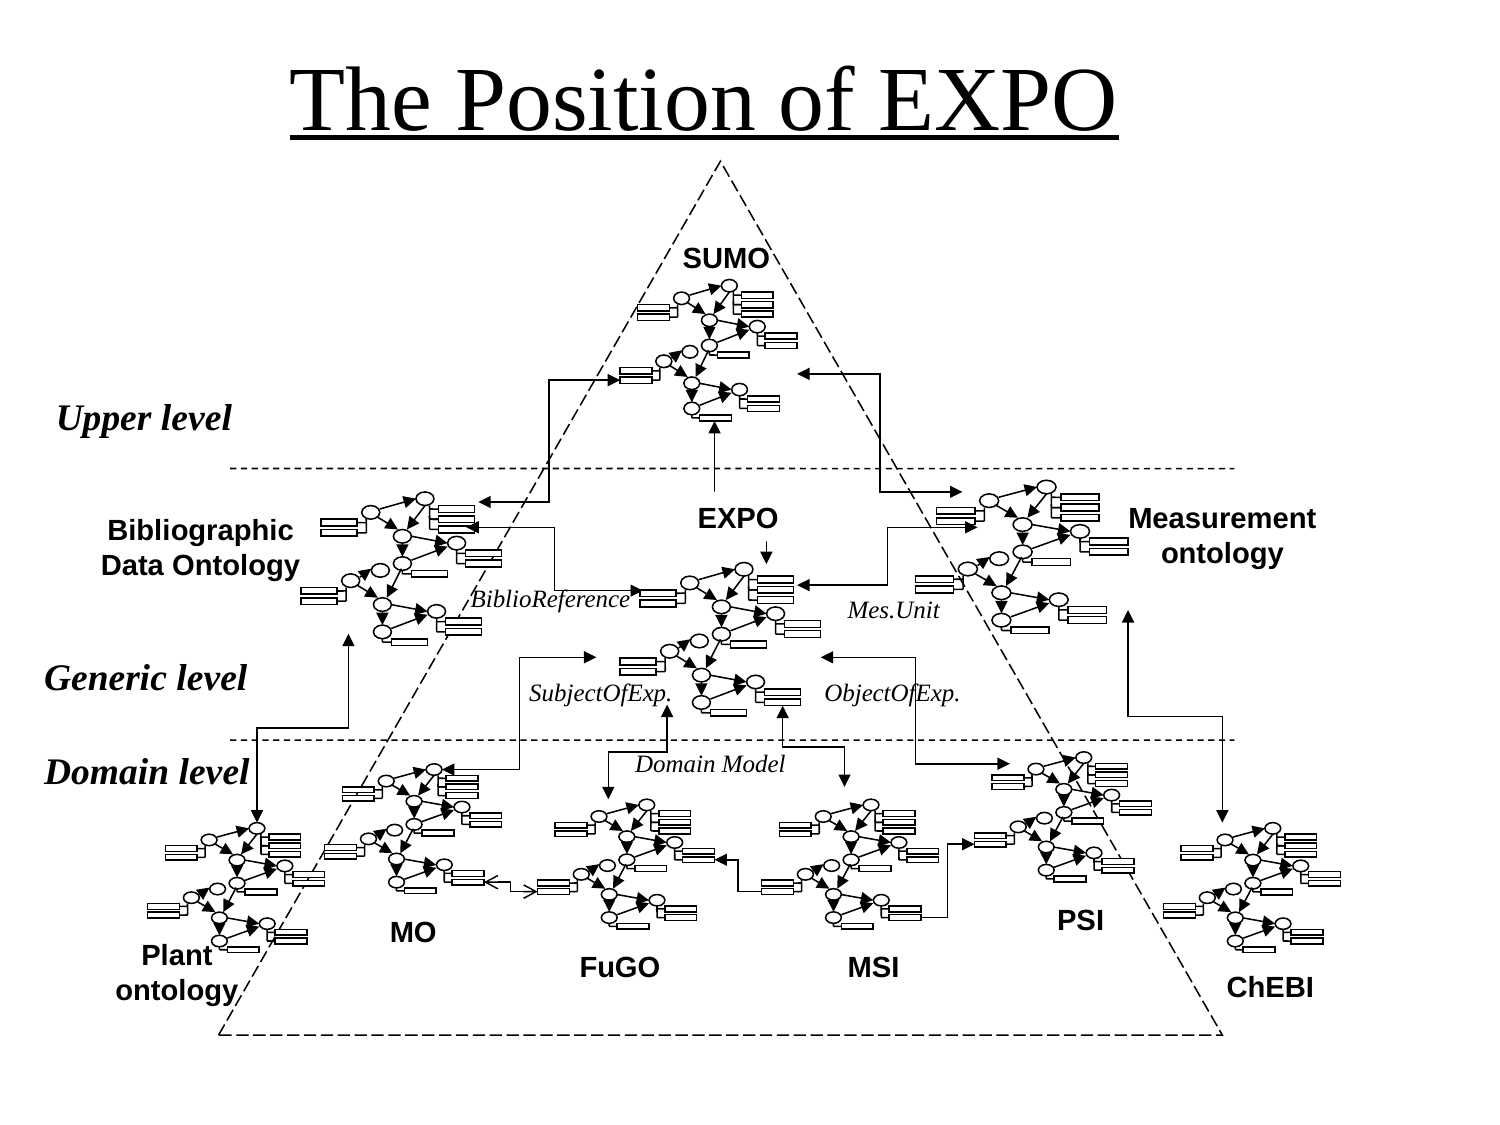

The Position of EXPO

SUMO

Upper level

EXPO

Measurement ontology
Bibliographic Data Ontology

BiblioReference
Mes.Unit
Generic level
SubjectOfExp.
ObjectOfExp.
Domain level

Domain Model

PSI
MO
Plant ontology
MSI
FuGO
ChEBI